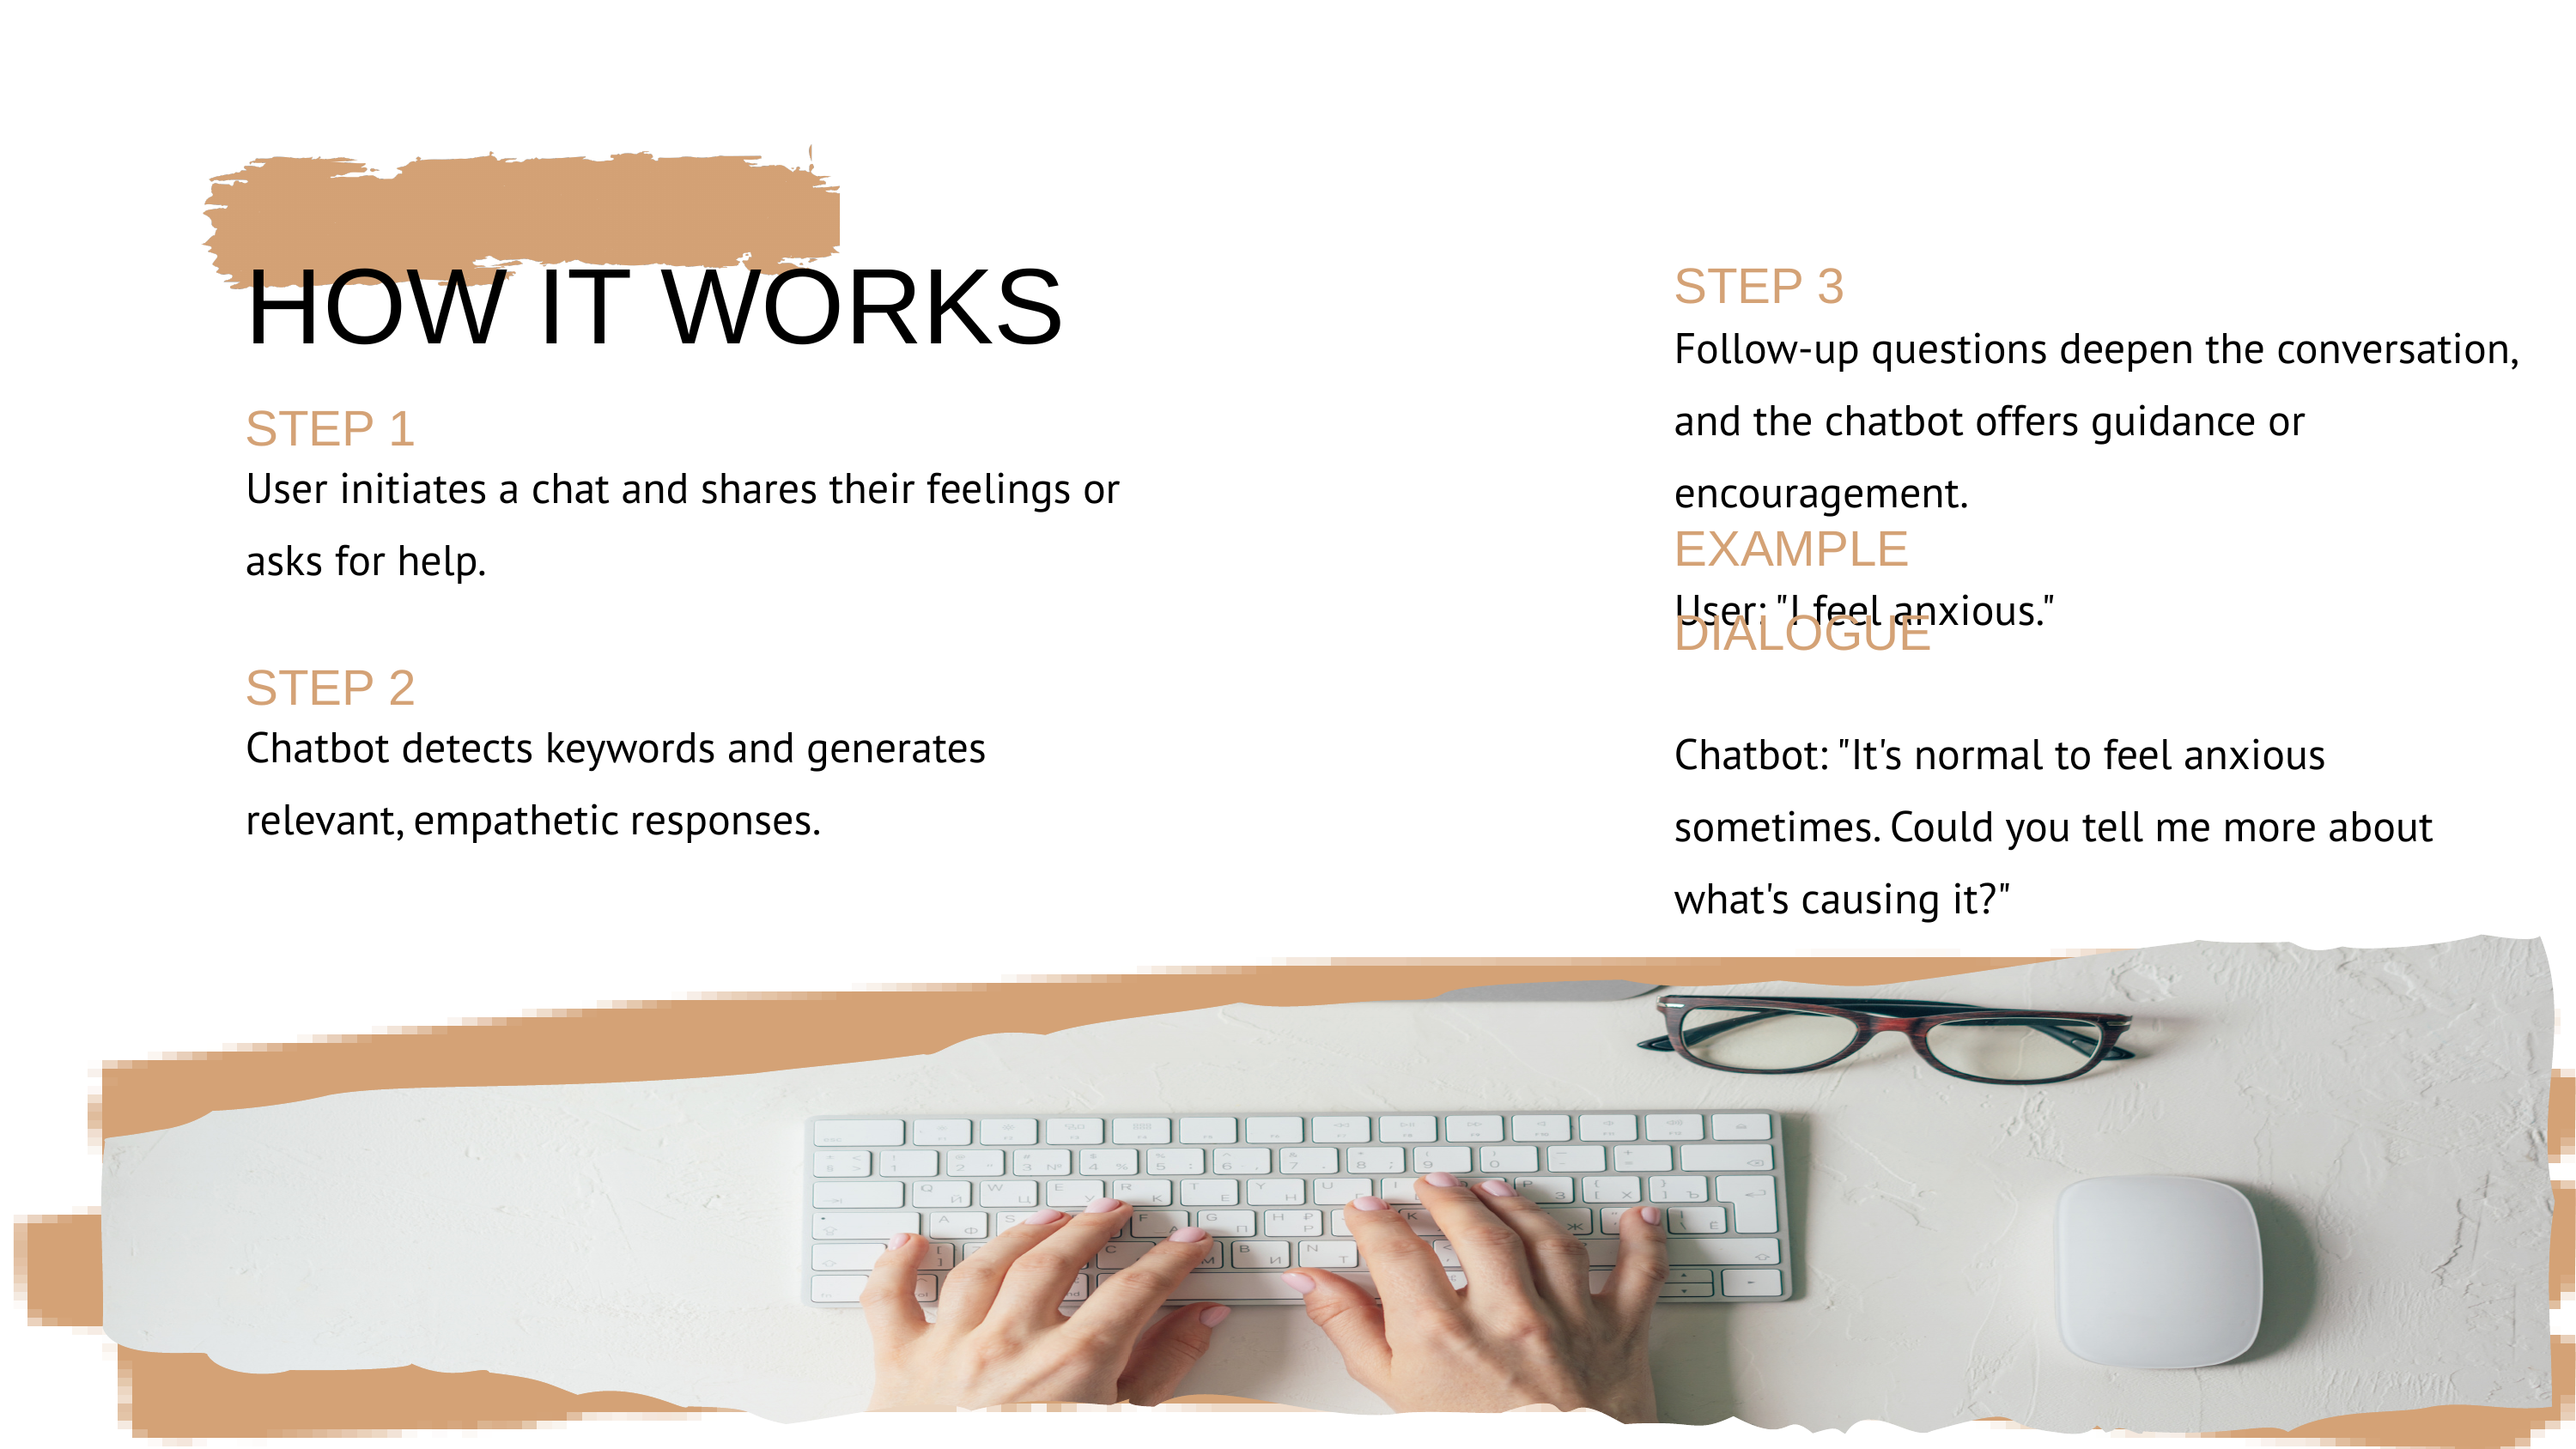

HOW IT WORKS
STEP 3
Follow-up questions deepen the conversation, and the chatbot offers guidance or encouragement.
STEP 1
User initiates a chat and shares their feelings or asks for help.
EXAMPLE DIALOGUE
User: "I feel anxious."

Chatbot: "It's normal to feel anxious sometimes. Could you tell me more about what's causing it?"
STEP 2
Chatbot detects keywords and generates relevant, empathetic responses.